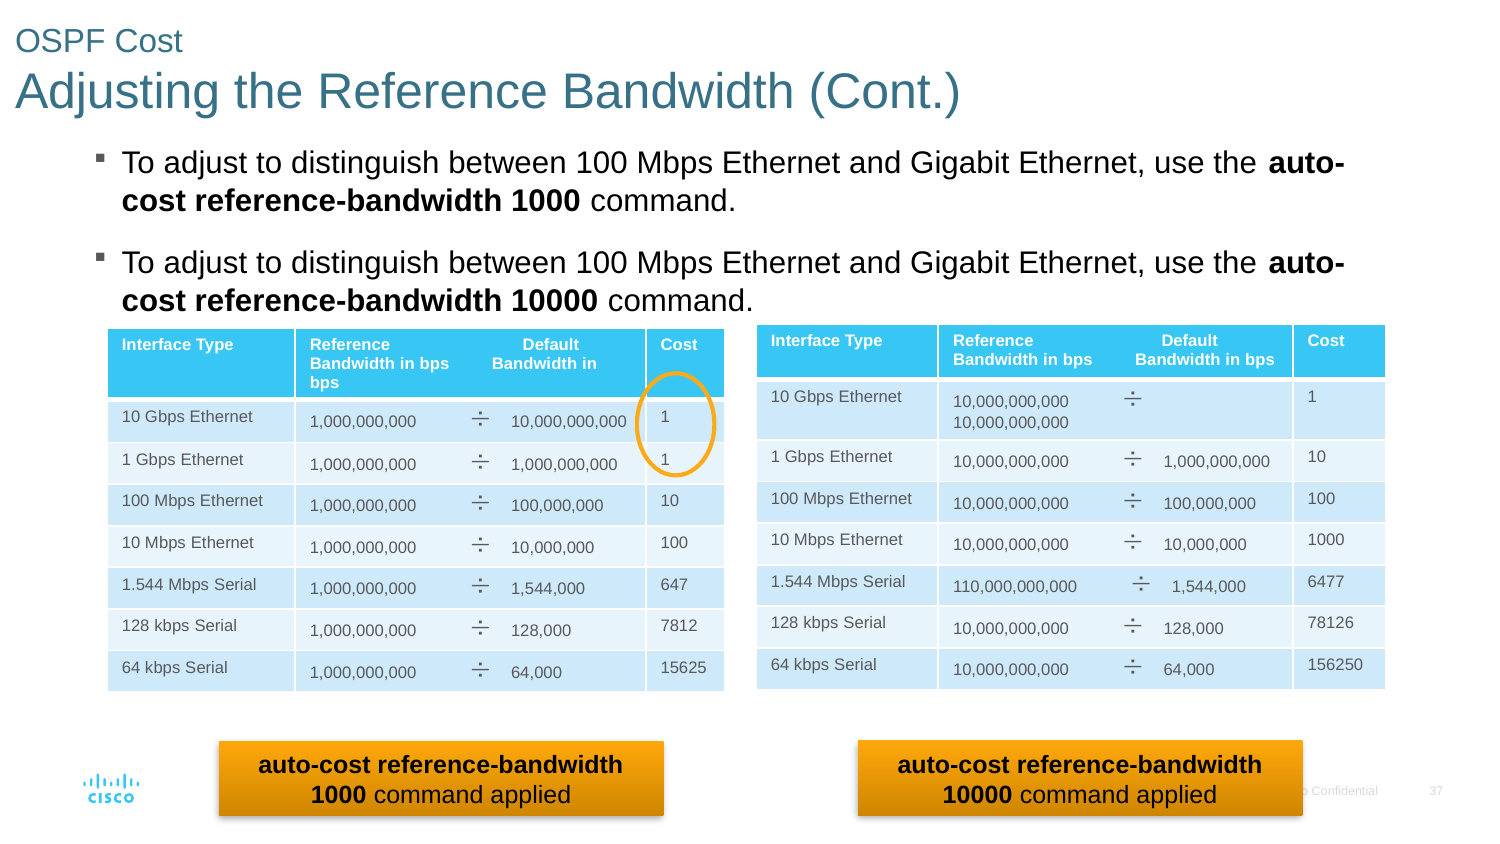

# OSPF Cost Adjusting the Reference Bandwidth (Cont.)
To adjust to distinguish between 100 Mbps Ethernet and Gigabit Ethernet, use the auto-cost reference-bandwidth 1000 command.
To adjust to distinguish between 100 Mbps Ethernet and Gigabit Ethernet, use the auto-cost reference-bandwidth 10000 command.
| Interface Type | Reference Default Bandwidth in bps Bandwidth in bps | Cost |
| --- | --- | --- |
| 10 Gbps Ethernet | 10,000,000,000 ÷ 10,000,000,000 | 1 |
| 1 Gbps Ethernet | 10,000,000,000 ÷ 1,000,000,000 | 10 |
| 100 Mbps Ethernet | 10,000,000,000 ÷ 100,000,000 | 100 |
| 10 Mbps Ethernet | 10,000,000,000 ÷ 10,000,000 | 1000 |
| 1.544 Mbps Serial | 110,000,000,000 ÷ 1,544,000 | 6477 |
| 128 kbps Serial | 10,000,000,000 ÷ 128,000 | 78126 |
| 64 kbps Serial | 10,000,000,000 ÷ 64,000 | 156250 |
| Interface Type | Reference Default Bandwidth in bps Bandwidth in bps | Cost |
| --- | --- | --- |
| 10 Gbps Ethernet | 1,000,000,000 ÷ 10,000,000,000 | 1 |
| 1 Gbps Ethernet | 1,000,000,000 ÷ 1,000,000,000 | 1 |
| 100 Mbps Ethernet | 1,000,000,000 ÷ 100,000,000 | 10 |
| 10 Mbps Ethernet | 1,000,000,000 ÷ 10,000,000 | 100 |
| 1.544 Mbps Serial | 1,000,000,000 ÷ 1,544,000 | 647 |
| 128 kbps Serial | 1,000,000,000 ÷ 128,000 | 7812 |
| 64 kbps Serial | 1,000,000,000 ÷ 64,000 | 15625 |

auto-cost reference-bandwidth 10000 command applied
auto-cost reference-bandwidth 1000 command applied